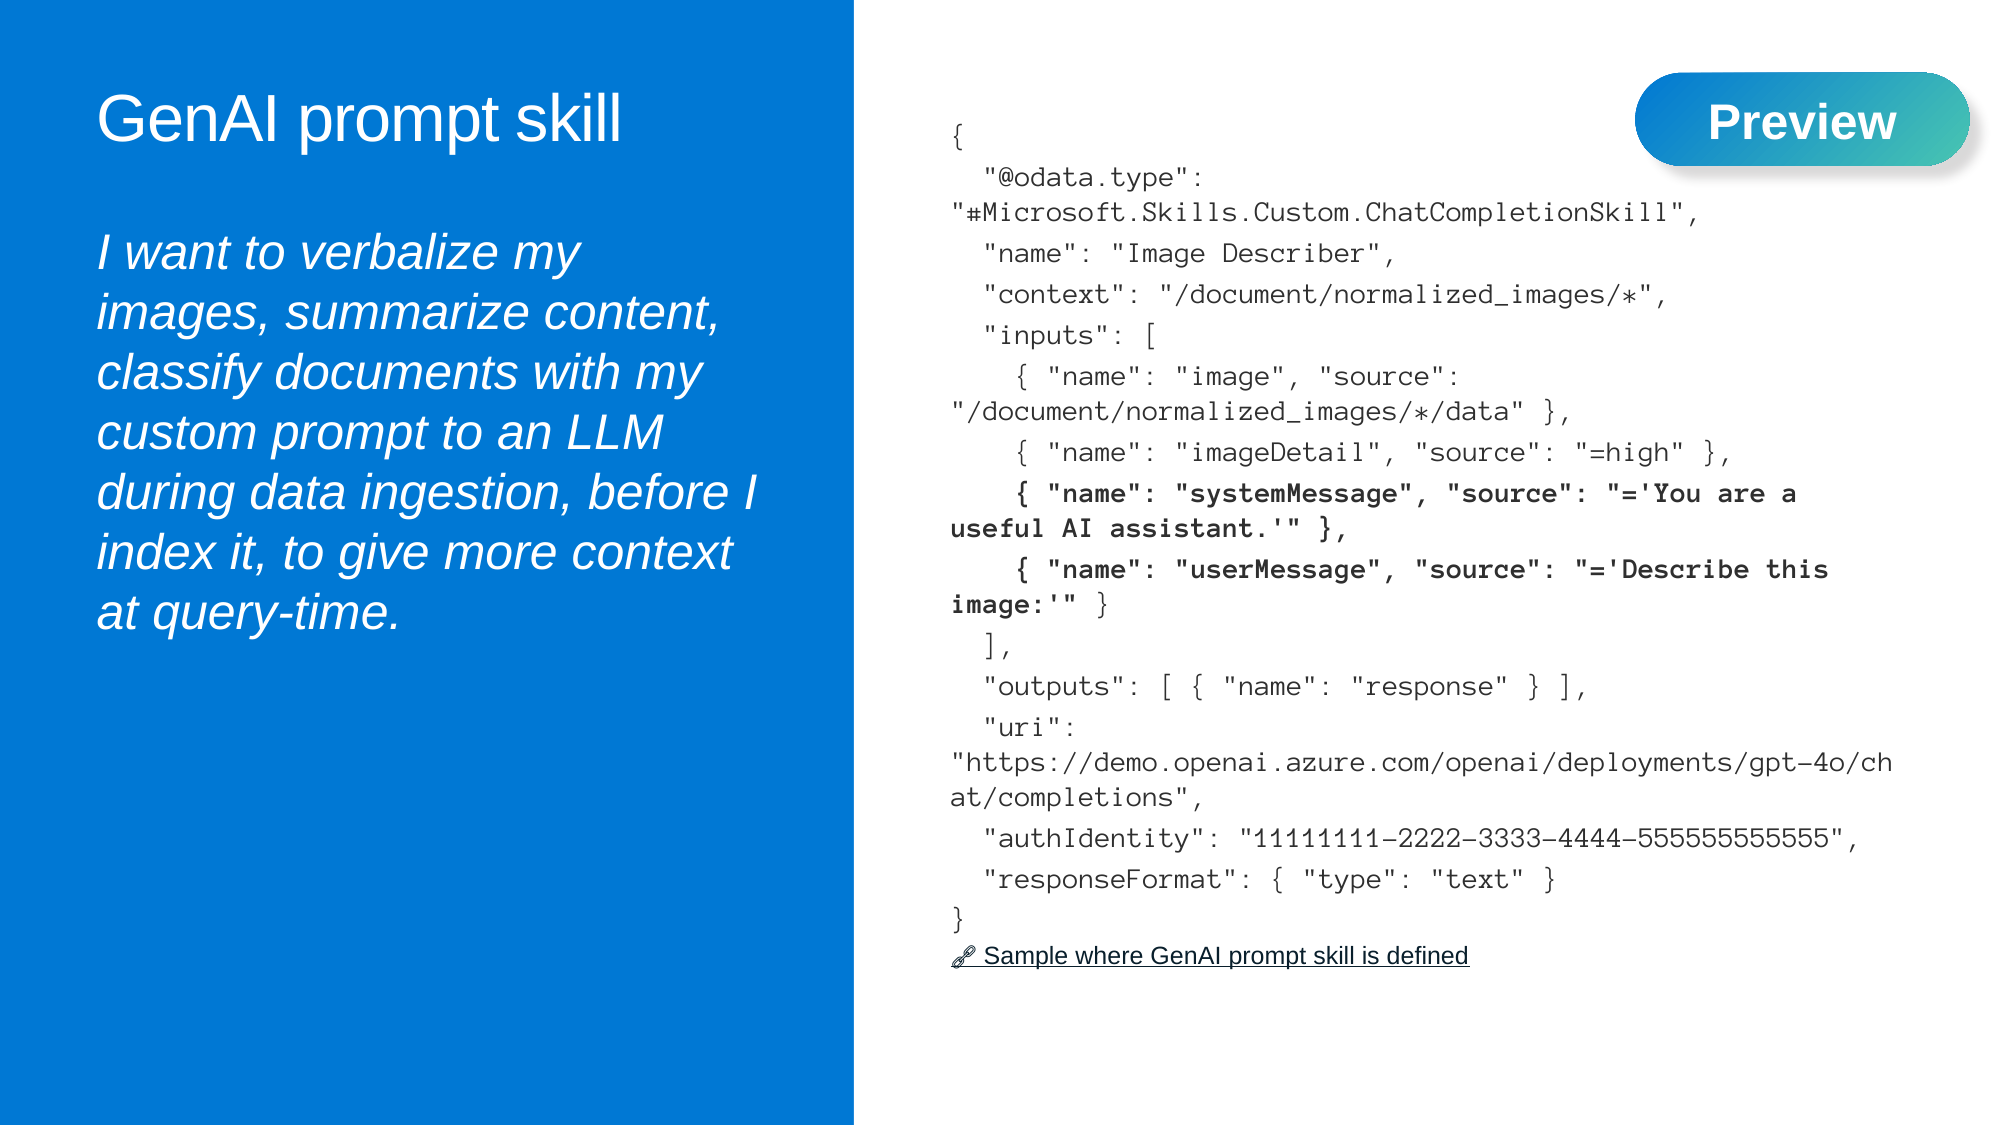

Preview
# GenAI prompt skill
{
  "@odata.type": "#Microsoft.Skills.Custom.ChatCompletionSkill",
  "name": "Image Describer",
  "context": "/document/normalized_images/*",
  "inputs": [
    { "name": "image", "source": "/document/normalized_images/*/data" },
    { "name": "imageDetail", "source": "=high" },
    { "name": "systemMessage", "source": "='You are a useful AI assistant.'" },
    { "name": "userMessage", "source": "='Describe this image:'" }
  ],
  "outputs": [ { "name": "response" } ],
  "uri": "https://demo.openai.azure.com/openai/deployments/gpt-4o/chat/completions",
  "authIdentity": "11111111-2222-3333-4444-555555555555",
  "responseFormat": { "type": "text" }
}
🔗 Sample where GenAI prompt skill is defined

I want to verbalize my images, summarize content, classify documents with my custom prompt to an LLM during data ingestion, before I index it, to give more context at query-time.